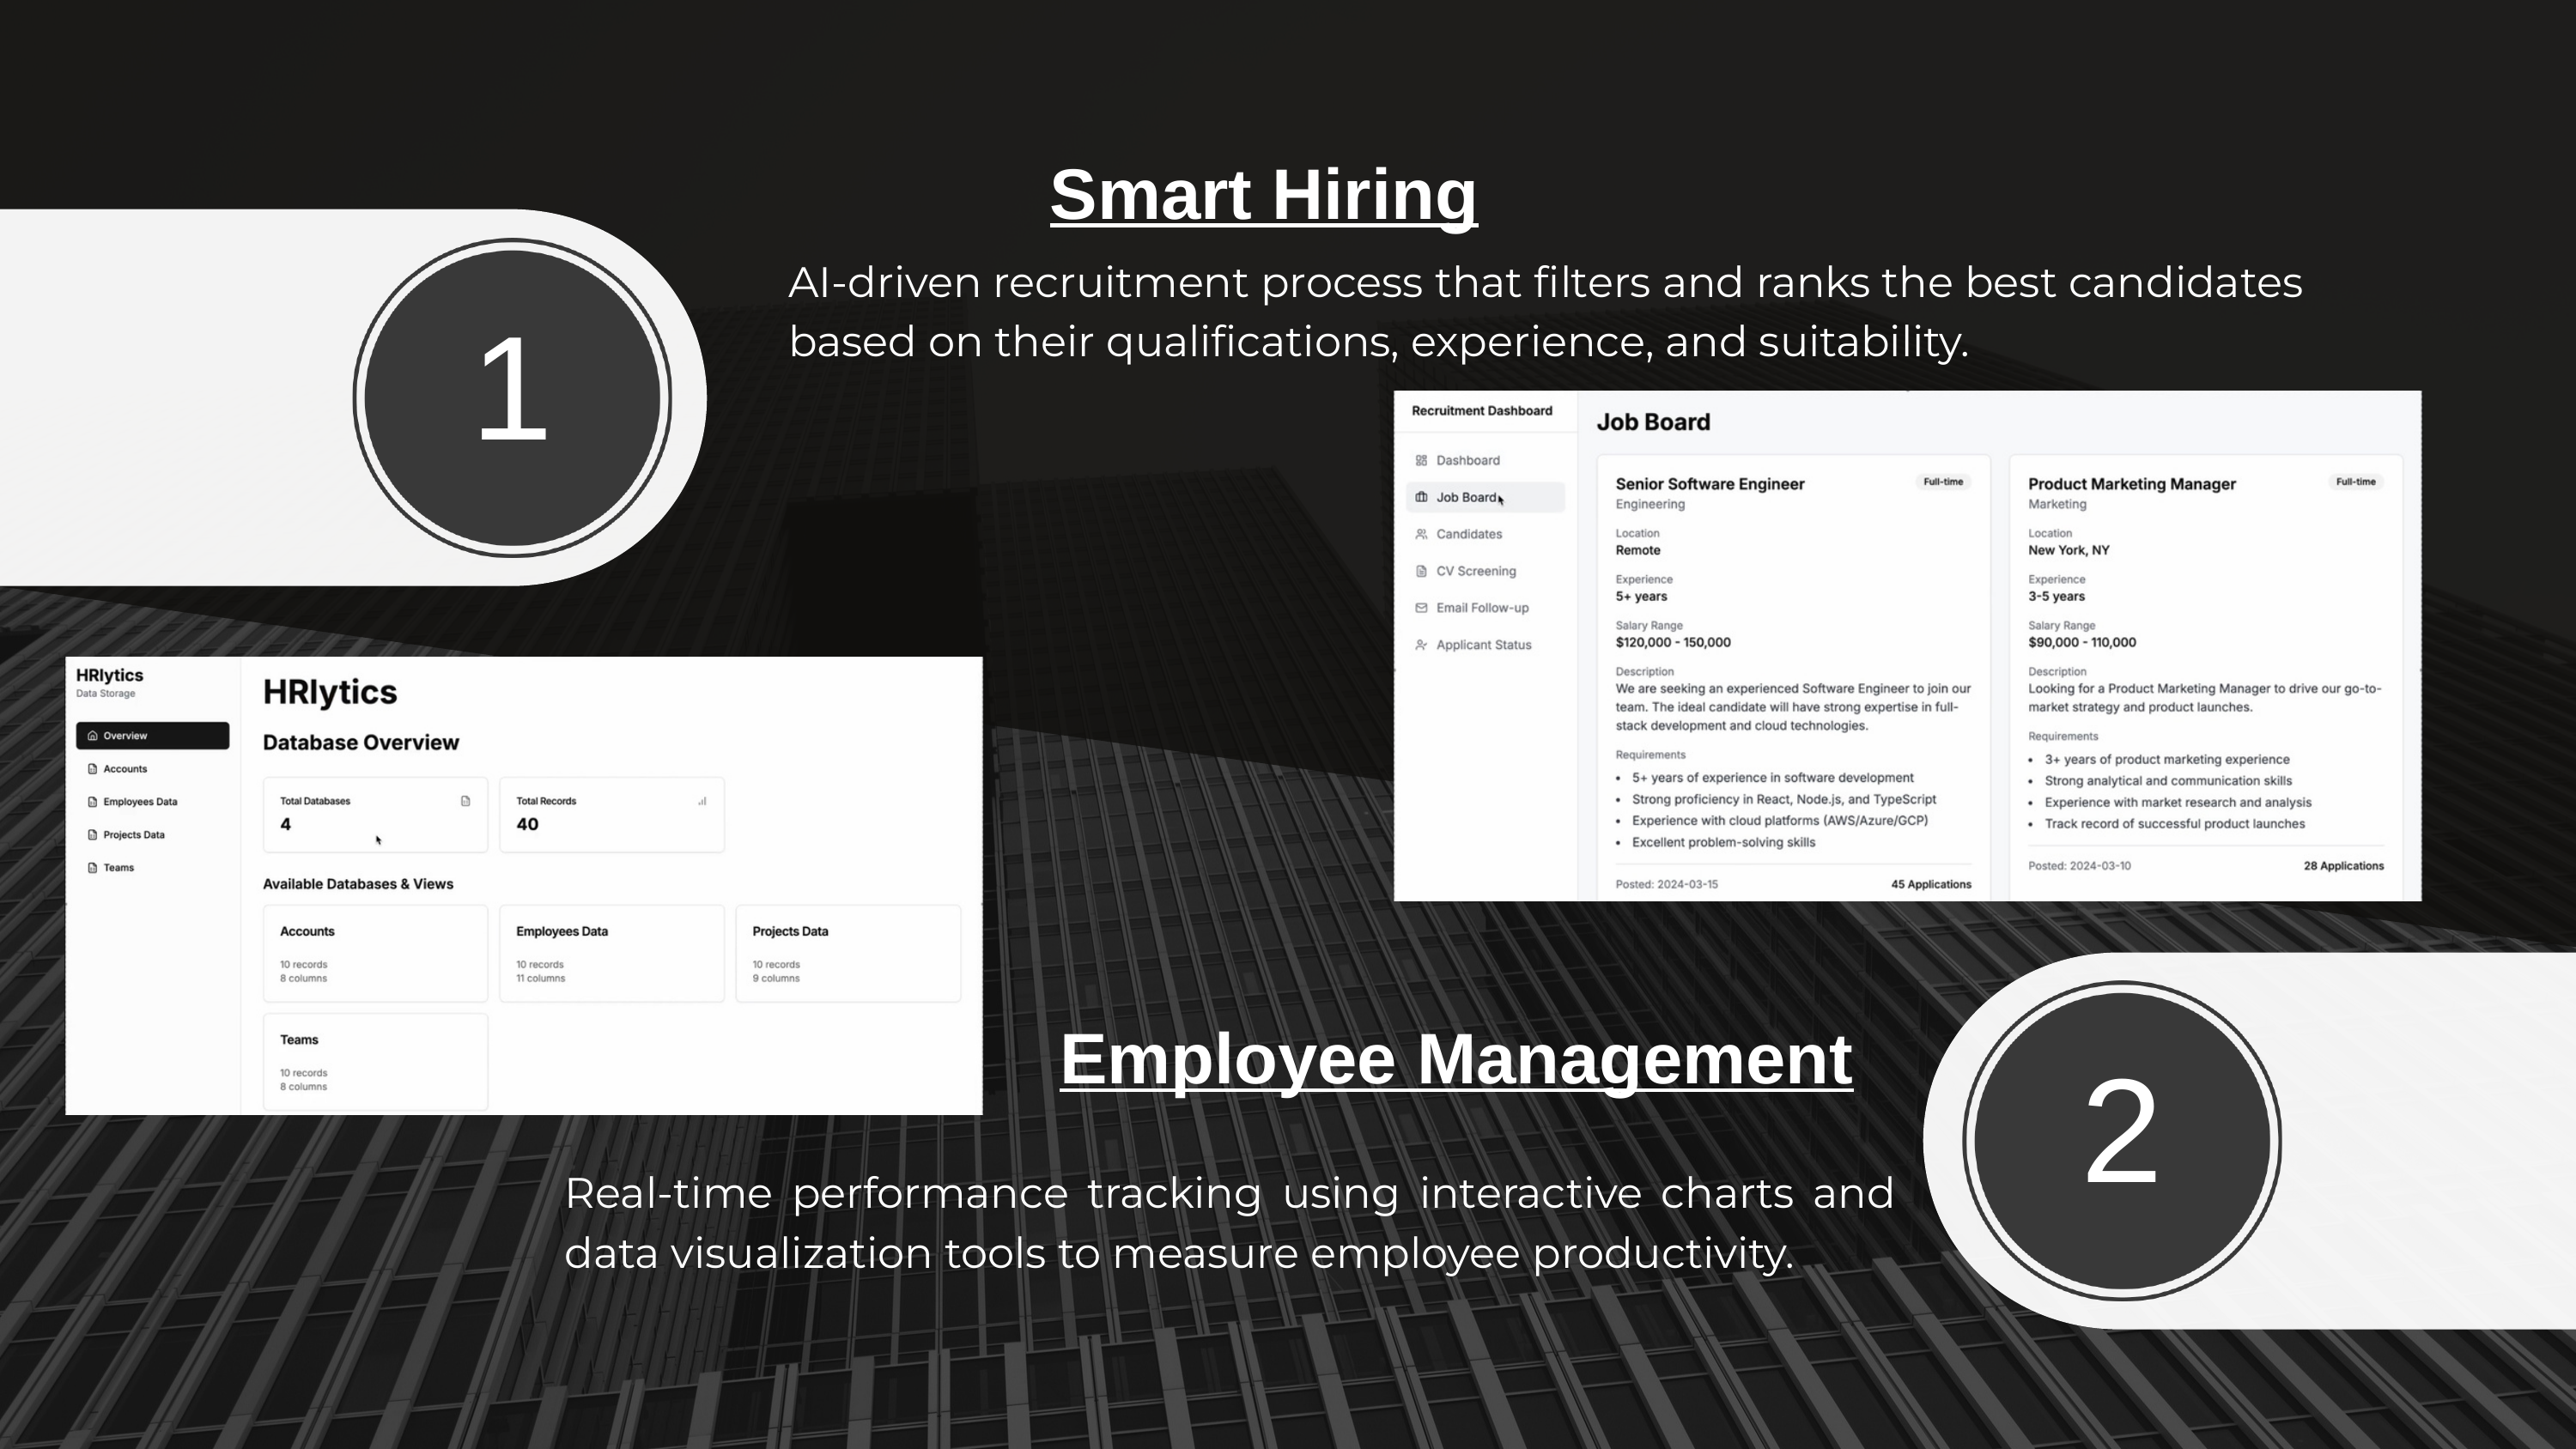

Smart Hiring

AI-driven recruitment process that filters and ranks the best candidates based on their qualifications, experience, and suitability.
1

Employee Management
2
Real-time performance tracking using interactive charts and data visualization tools to measure employee productivity.